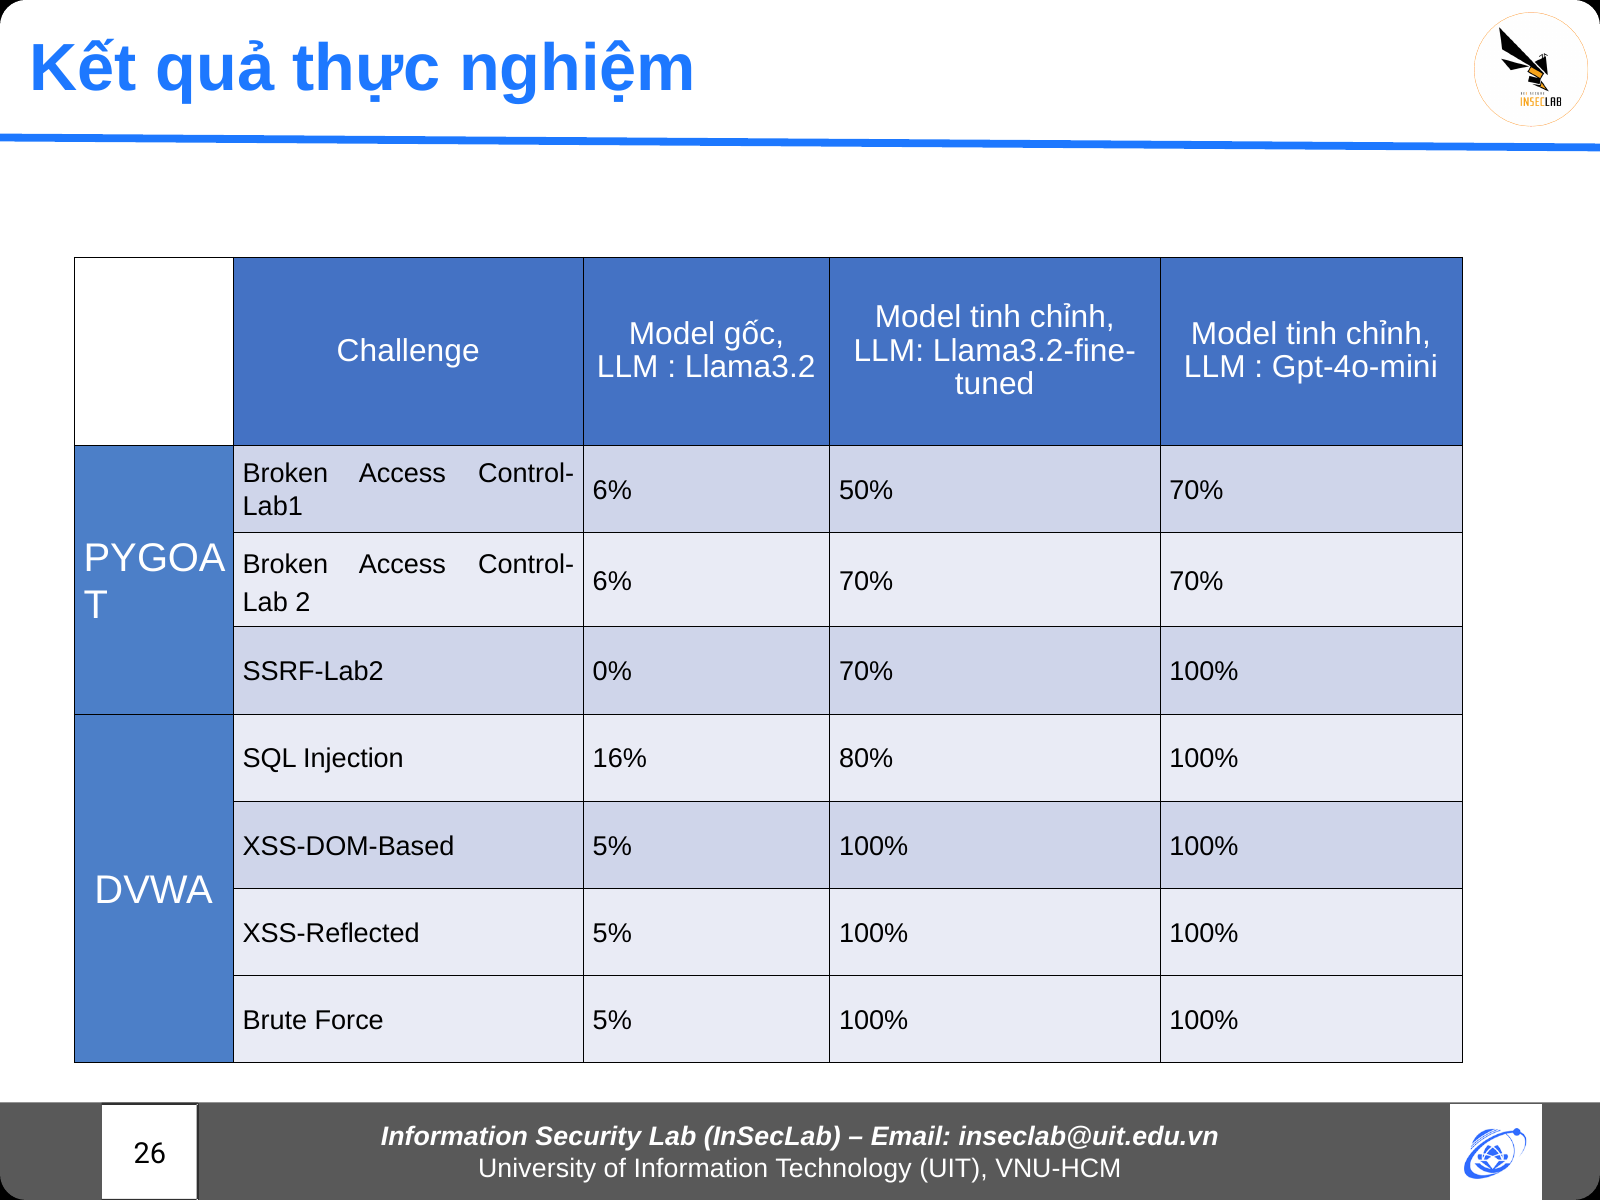

Kết quả thực nghiệm

|  | Challenge | Model gốc, LLM : Llama3.2 | Model tinh chỉnh, LLM: Llama3.2-fine-tuned | Model tinh chỉnh, LLM : Gpt-4o-mini |
| --- | --- | --- | --- | --- |
| PYGOAT | Broken Access Control- Lab1 | 6% | 50% | 70% |
| PYGOAT | Broken Access Control- Lab 2 | 6% | 70% | 70% |
| PYGOAT | SSRF-Lab2 | 0% | 70% | 100% |
| DVWA | SQL Injection | 16% | 80% | 100% |
| DVWA | XSS-DOM-Based | 5% | 100% | 100% |
| DVWA | XSS-Reflected | 5% | 100% | 100% |
| DVWA | Brute Force | 5% | 100% | 100% |

Information Security Lab (InSecLab) – Email: inseclab@uit.edu.vn
University of Information Technology (UIT), VNU-HCM

26